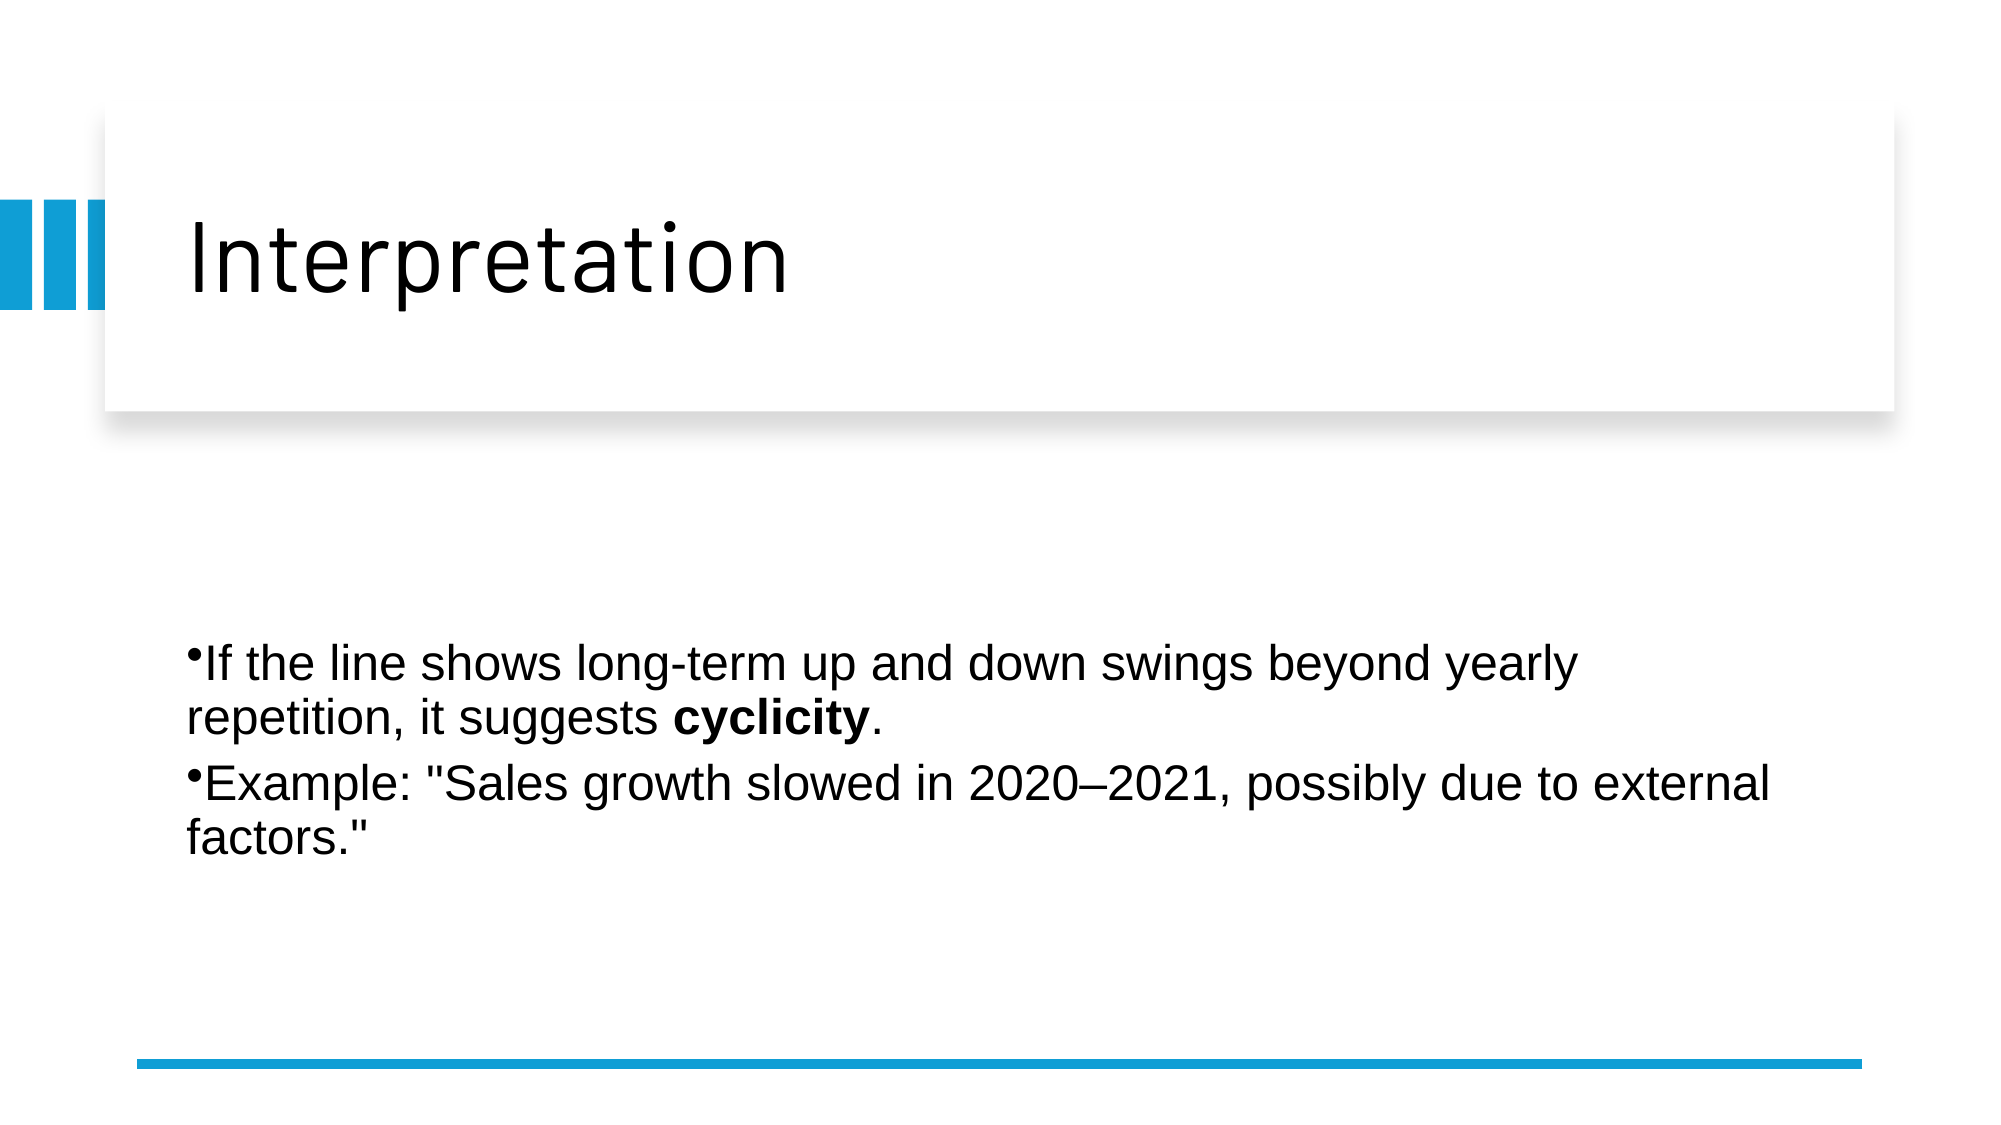

# Interpretation

If the line shows long-term up and down swings beyond yearly repetition, it suggests cyclicity.
Example: "Sales growth slowed in 2020–2021, possibly due to external factors."